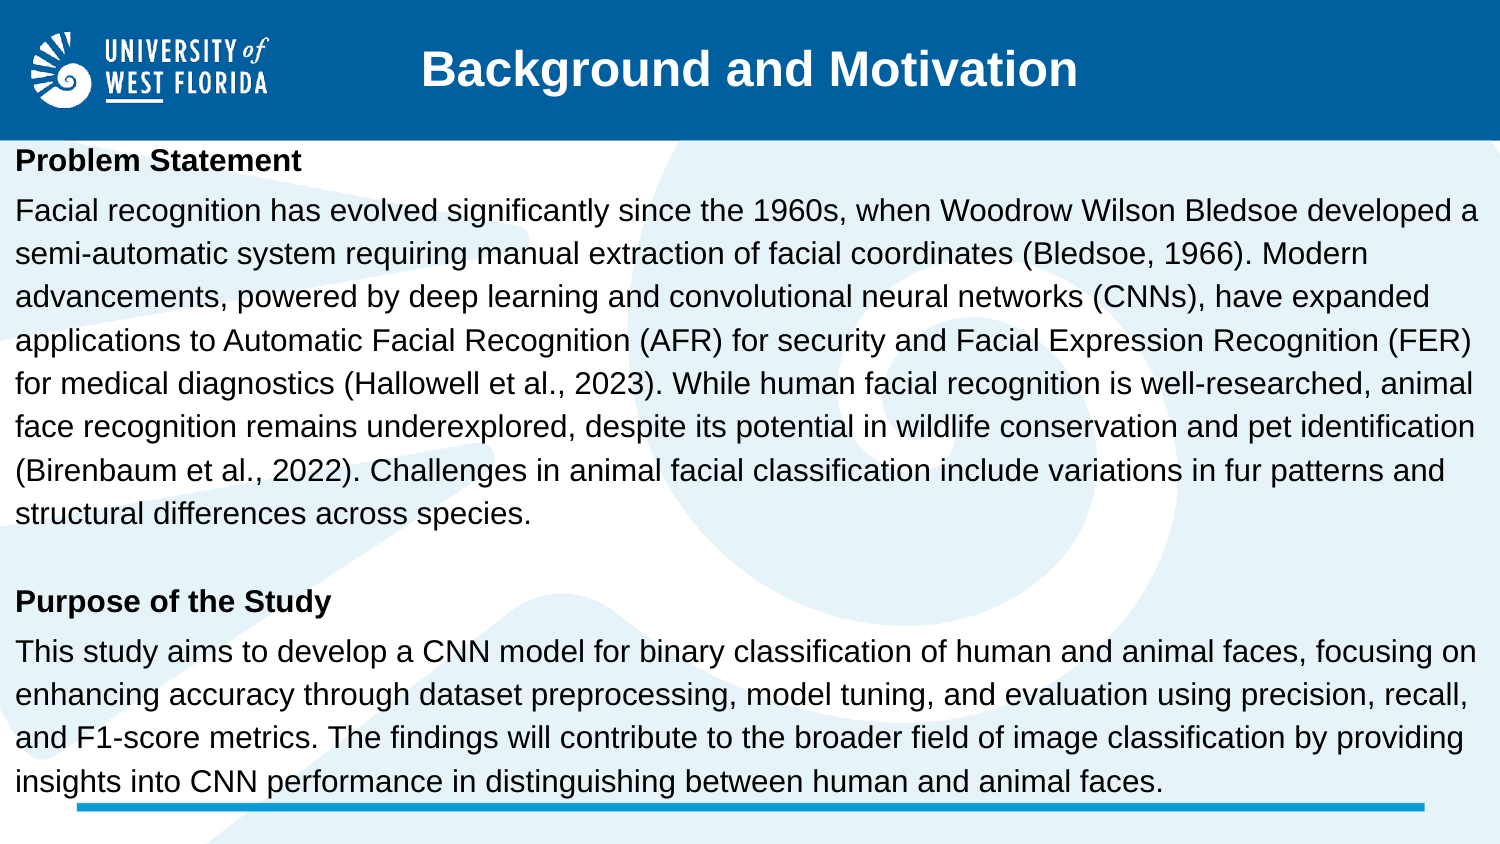

# Background and Motivation
Problem Statement
Facial recognition has evolved significantly since the 1960s, when Woodrow Wilson Bledsoe developed a semi-automatic system requiring manual extraction of facial coordinates (Bledsoe, 1966). Modern advancements, powered by deep learning and convolutional neural networks (CNNs), have expanded applications to Automatic Facial Recognition (AFR) for security and Facial Expression Recognition (FER) for medical diagnostics (Hallowell et al., 2023). While human facial recognition is well-researched, animal face recognition remains underexplored, despite its potential in wildlife conservation and pet identification (Birenbaum et al., 2022). Challenges in animal facial classification include variations in fur patterns and structural differences across species.

Purpose of the Study
This study aims to develop a CNN model for binary classification of human and animal faces, focusing on enhancing accuracy through dataset preprocessing, model tuning, and evaluation using precision, recall, and F1-score metrics. The findings will contribute to the broader field of image classification by providing insights into CNN performance in distinguishing between human and animal faces.